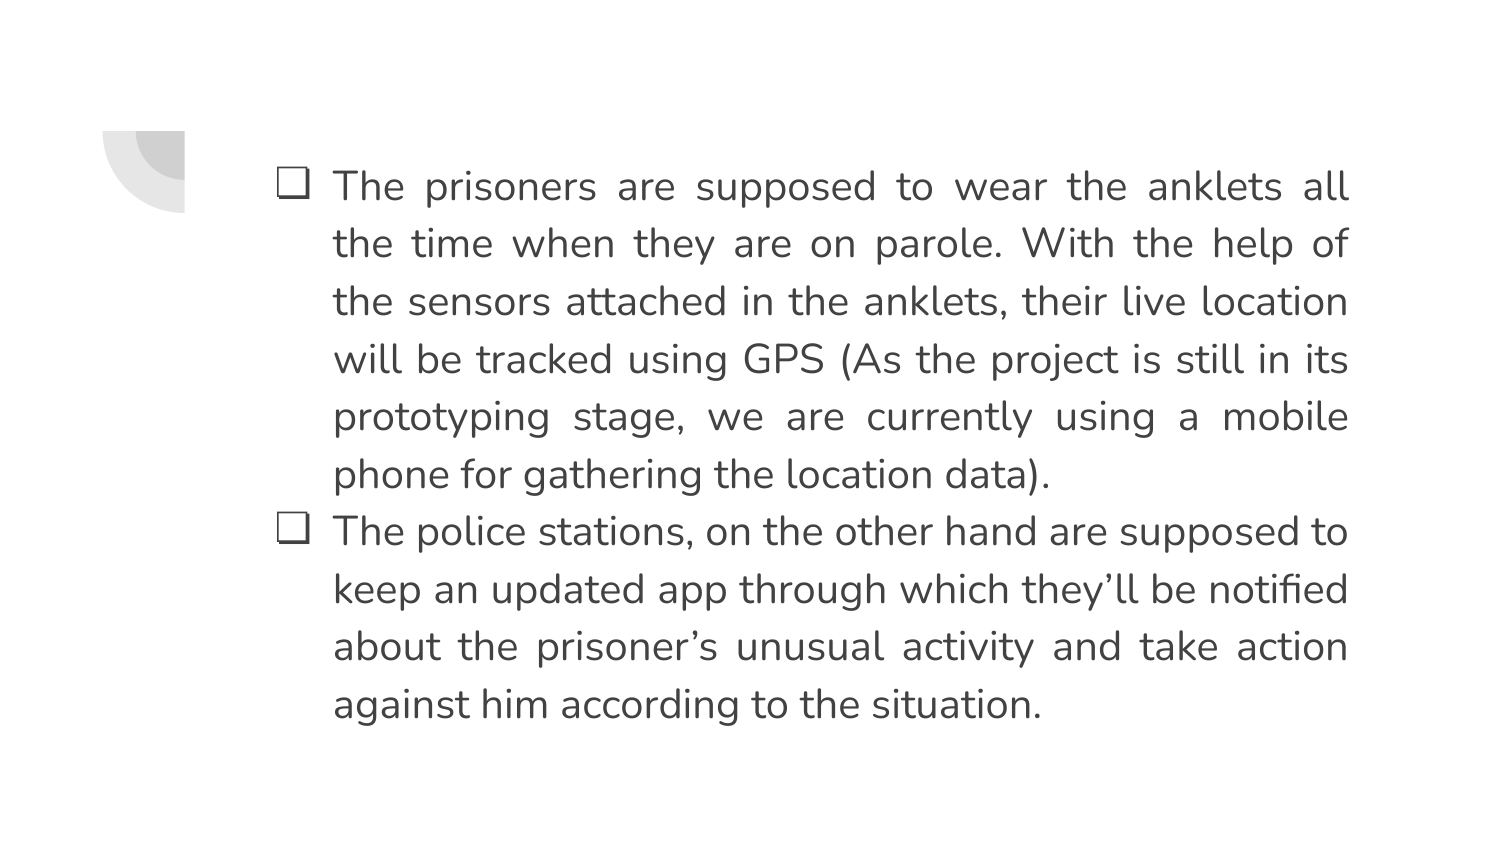

The prisoners are supposed to wear the anklets all the time when they are on parole. With the help of the sensors attached in the anklets, their live location will be tracked using GPS (As the project is still in its prototyping stage, we are currently using a mobile phone for gathering the location data).
The police stations, on the other hand are supposed to keep an updated app through which they’ll be notified about the prisoner’s unusual activity and take action against him according to the situation.